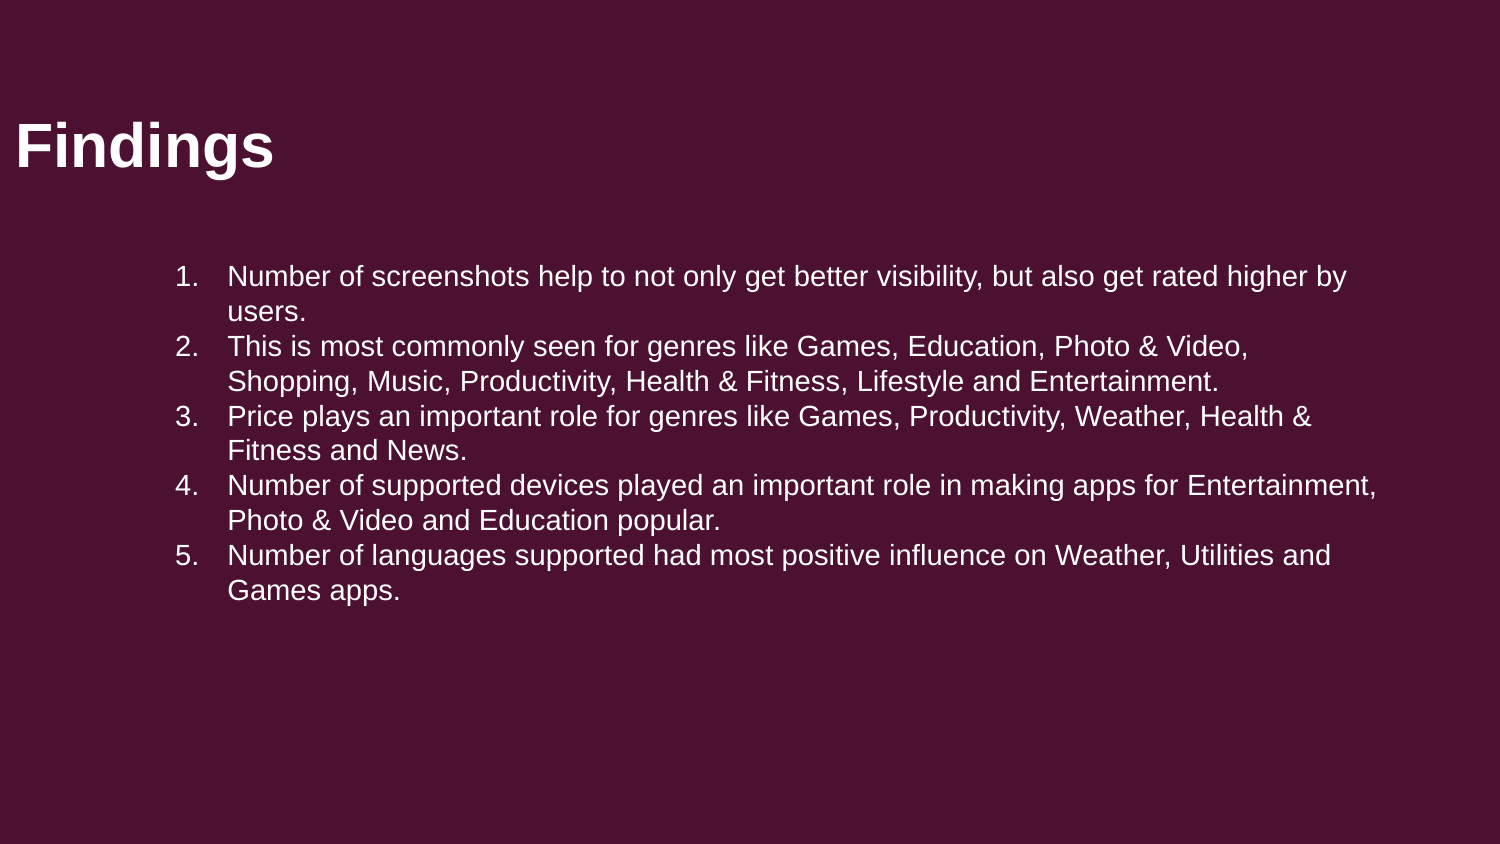

Findings
Number of screenshots help to not only get better visibility, but also get rated higher by users.
This is most commonly seen for genres like Games, Education, Photo & Video, Shopping, Music, Productivity, Health & Fitness, Lifestyle and Entertainment.
Price plays an important role for genres like Games, Productivity, Weather, Health & Fitness and News.
Number of supported devices played an important role in making apps for Entertainment, Photo & Video and Education popular.
Number of languages supported had most positive influence on Weather, Utilities and Games apps.